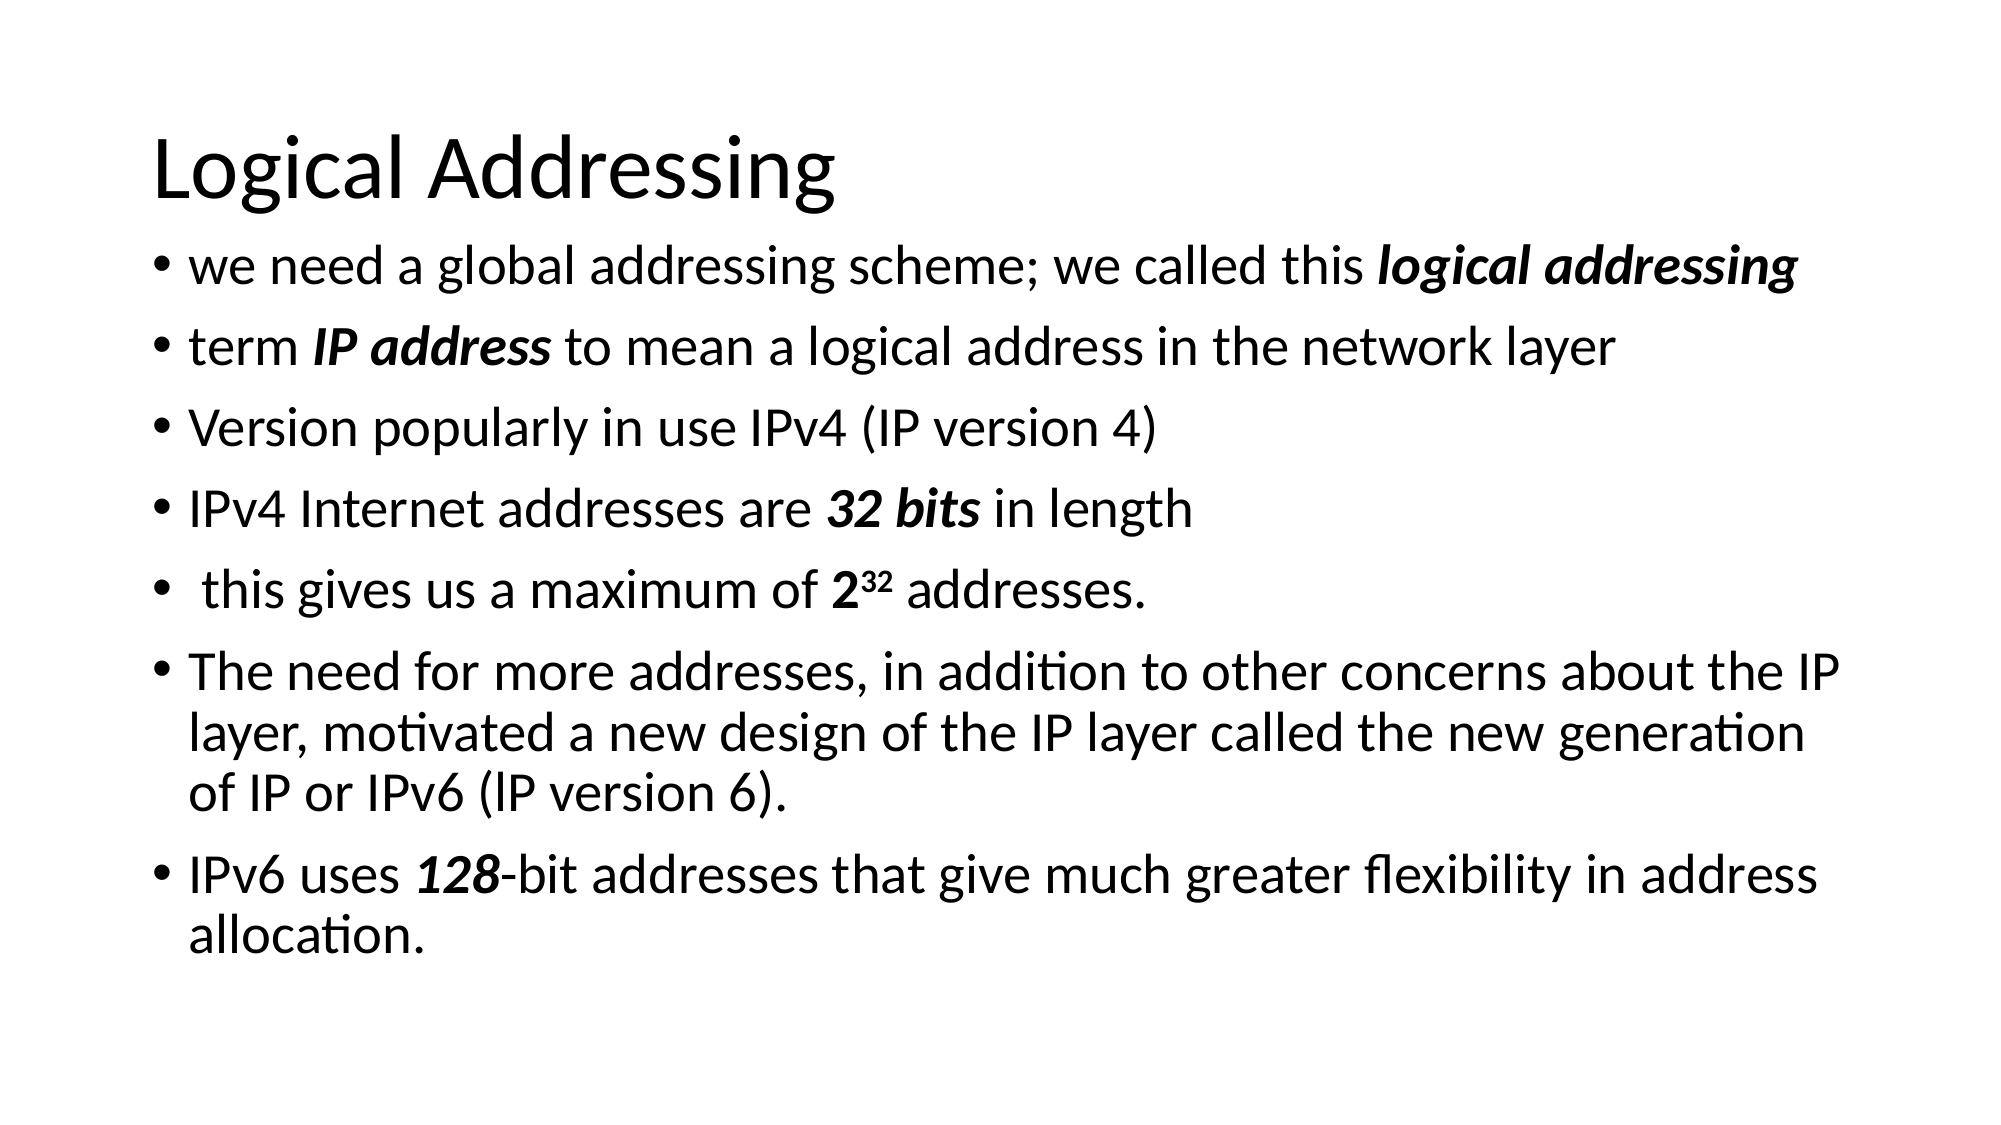

# Logical Addressing
we need a global addressing scheme; we called this logical addressing
term IP address to mean a logical address in the network layer
Version popularly in use IPv4 (IP version 4)
IPv4 Internet addresses are 32 bits in length
 this gives us a maximum of 232 addresses.
The need for more addresses, in addition to other concerns about the IP layer, motivated a new design of the IP layer called the new generation of IP or IPv6 (lP version 6).
IPv6 uses 128-bit addresses that give much greater flexibility in address allocation.